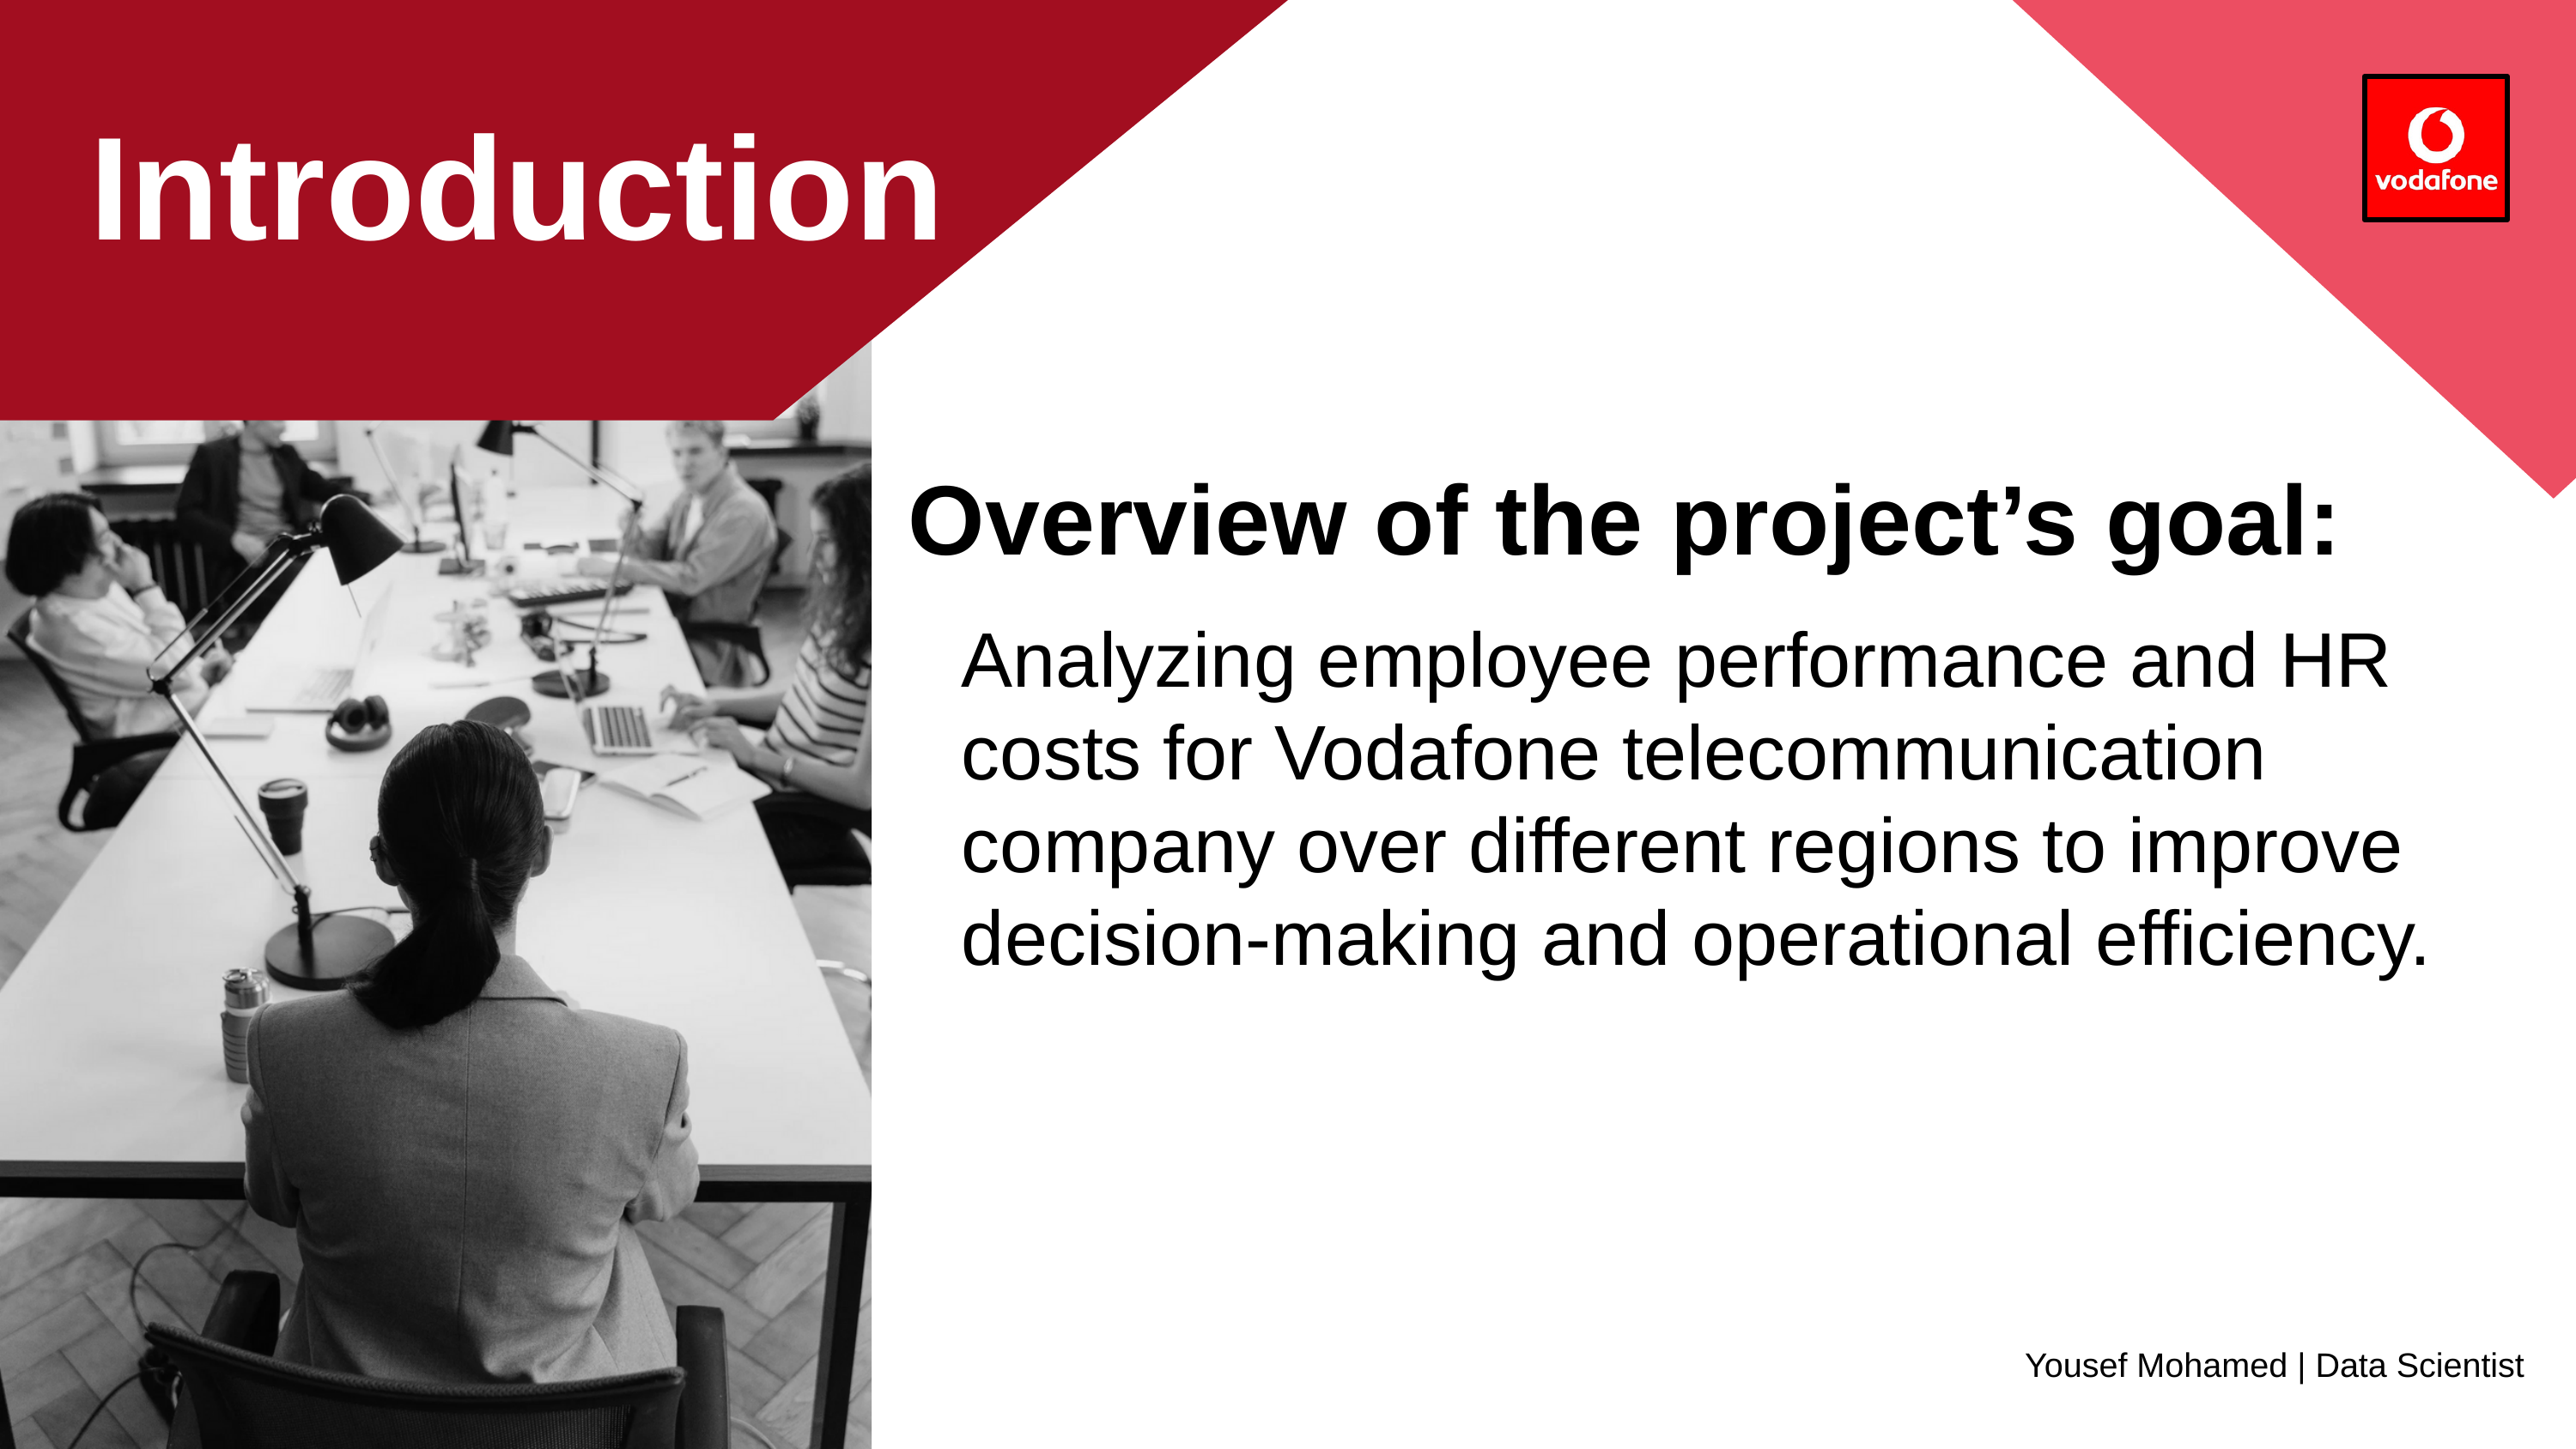

Introduction
Overview of the project’s goal:
Analyzing employee performance and HR costs for Vodafone telecommunication company over different regions to improve decision-making and operational efficiency.
Yousef Mohamed | Data Scientist
Back to Agenda